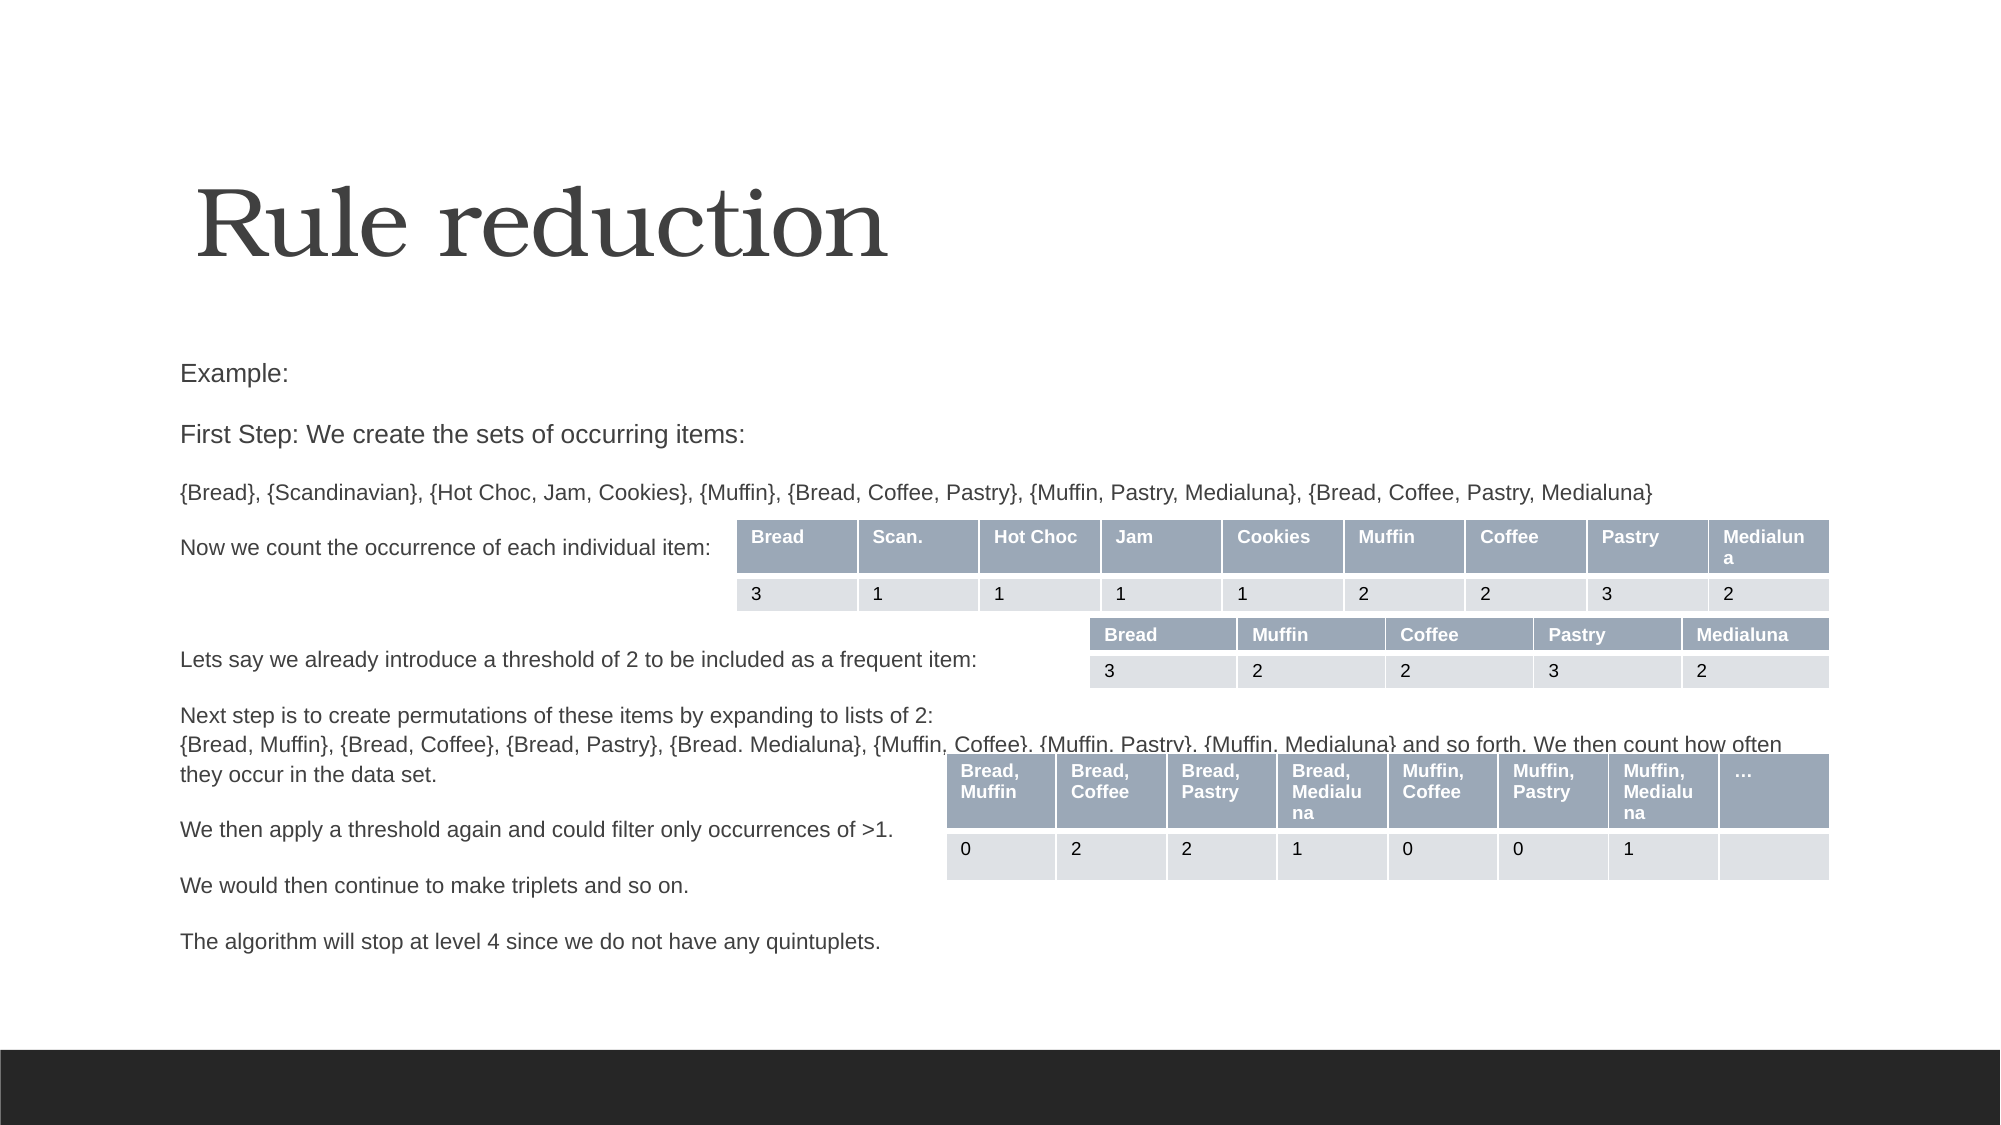

# Rule reduction
Example:
First Step: We create the sets of occurring items:
{Bread}, {Scandinavian}, {Hot Choc, Jam, Cookies}, {Muffin}, {Bread, Coffee, Pastry}, {Muffin, Pastry, Medialuna}, {Bread, Coffee, Pastry, Medialuna}
Now we count the occurrence of each individual item:

Lets say we already introduce a threshold of 2 to be included as a frequent item:
Next step is to create permutations of these items by expanding to lists of 2:
{Bread, Muffin}, {Bread, Coffee}, {Bread, Pastry}, {Bread. Medialuna}, {Muffin, Coffee}, {Muffin, Pastry}, {Muffin, Medialuna} and so forth. We then count how often they occur in the data set.
We then apply a threshold again and could filter only occurrences of >1.
We would then continue to make triplets and so on.
The algorithm will stop at level 4 since we do not have any quintuplets.
| Bread | Scan. | Hot Choc | Jam | Cookies | Muffin | Coffee | Pastry | Medialuna |
| --- | --- | --- | --- | --- | --- | --- | --- | --- |
| 3 | 1 | 1 | 1 | 1 | 2 | 2 | 3 | 2 |
| Bread | Muffin | Coffee | Pastry | Medialuna |
| --- | --- | --- | --- | --- |
| 3 | 2 | 2 | 3 | 2 |
| Bread, Muffin | Bread, Coffee | Bread, Pastry | Bread, Medialuna | Muffin, Coffee | Muffin, Pastry | Muffin, Medialuna | … |
| --- | --- | --- | --- | --- | --- | --- | --- |
| 0 | 2 | 2 | 1 | 0 | 0 | 1 |  |